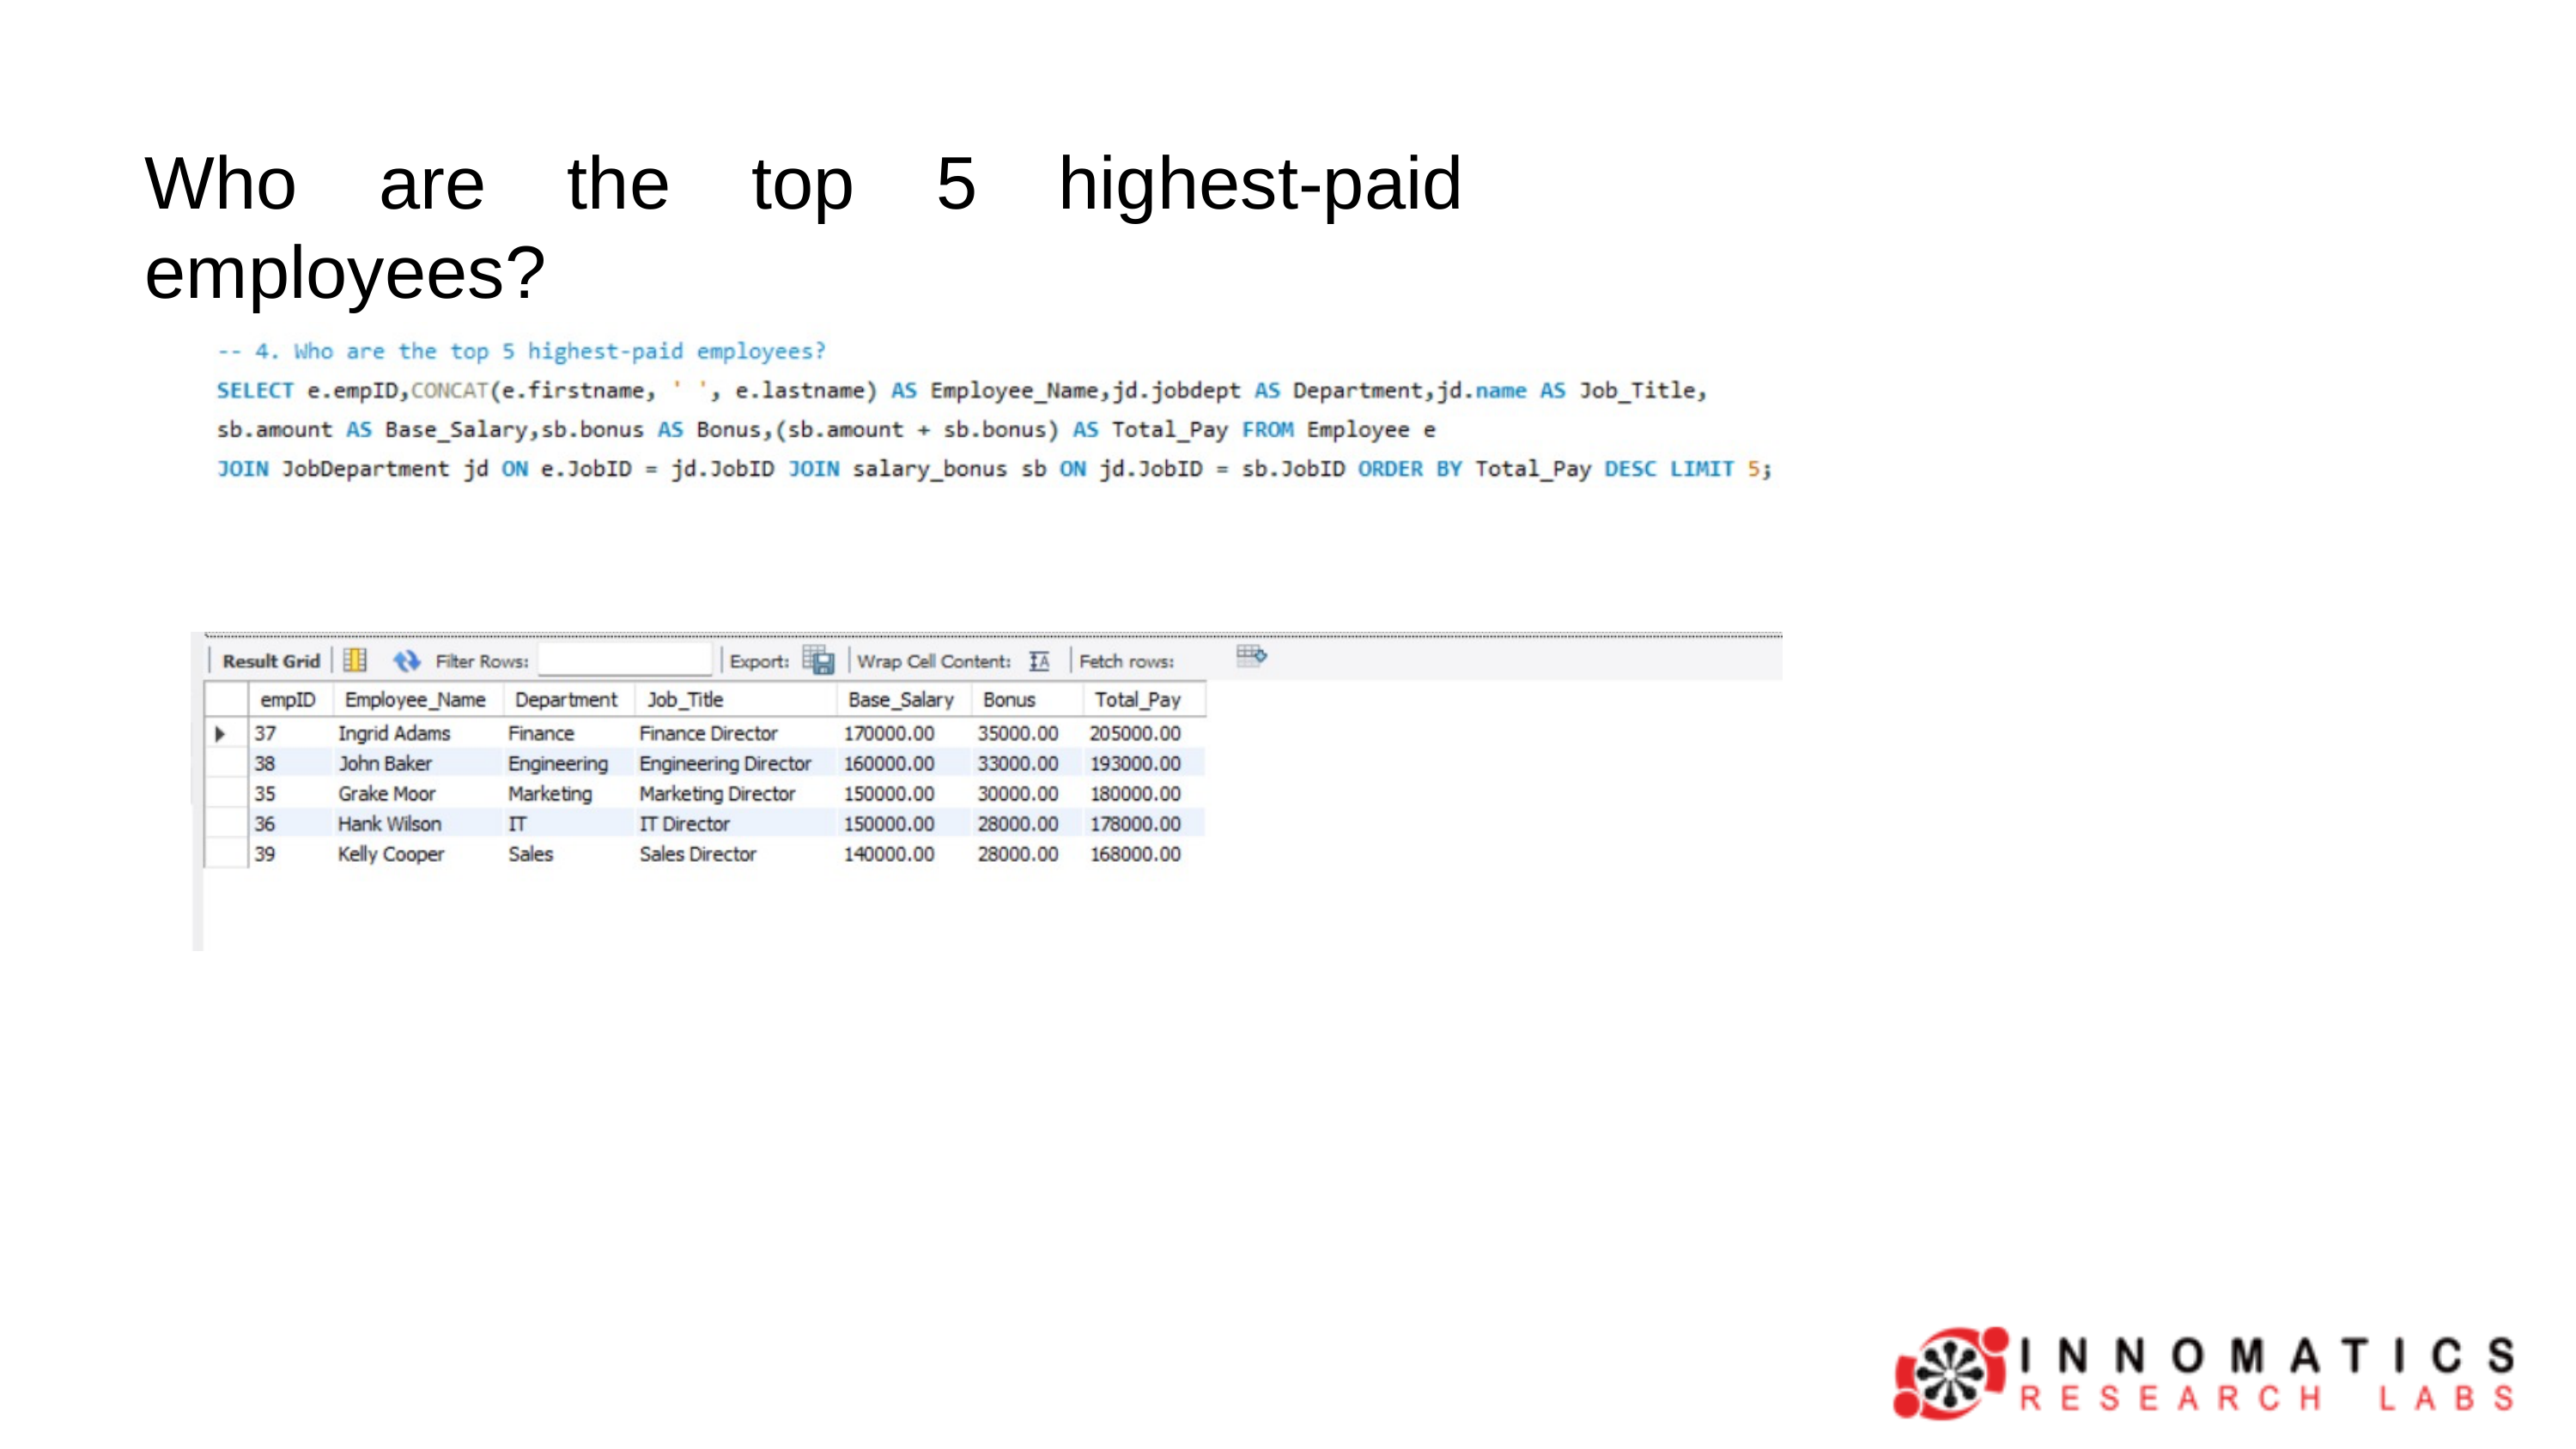

Who are the top 5 highest-paid employees?